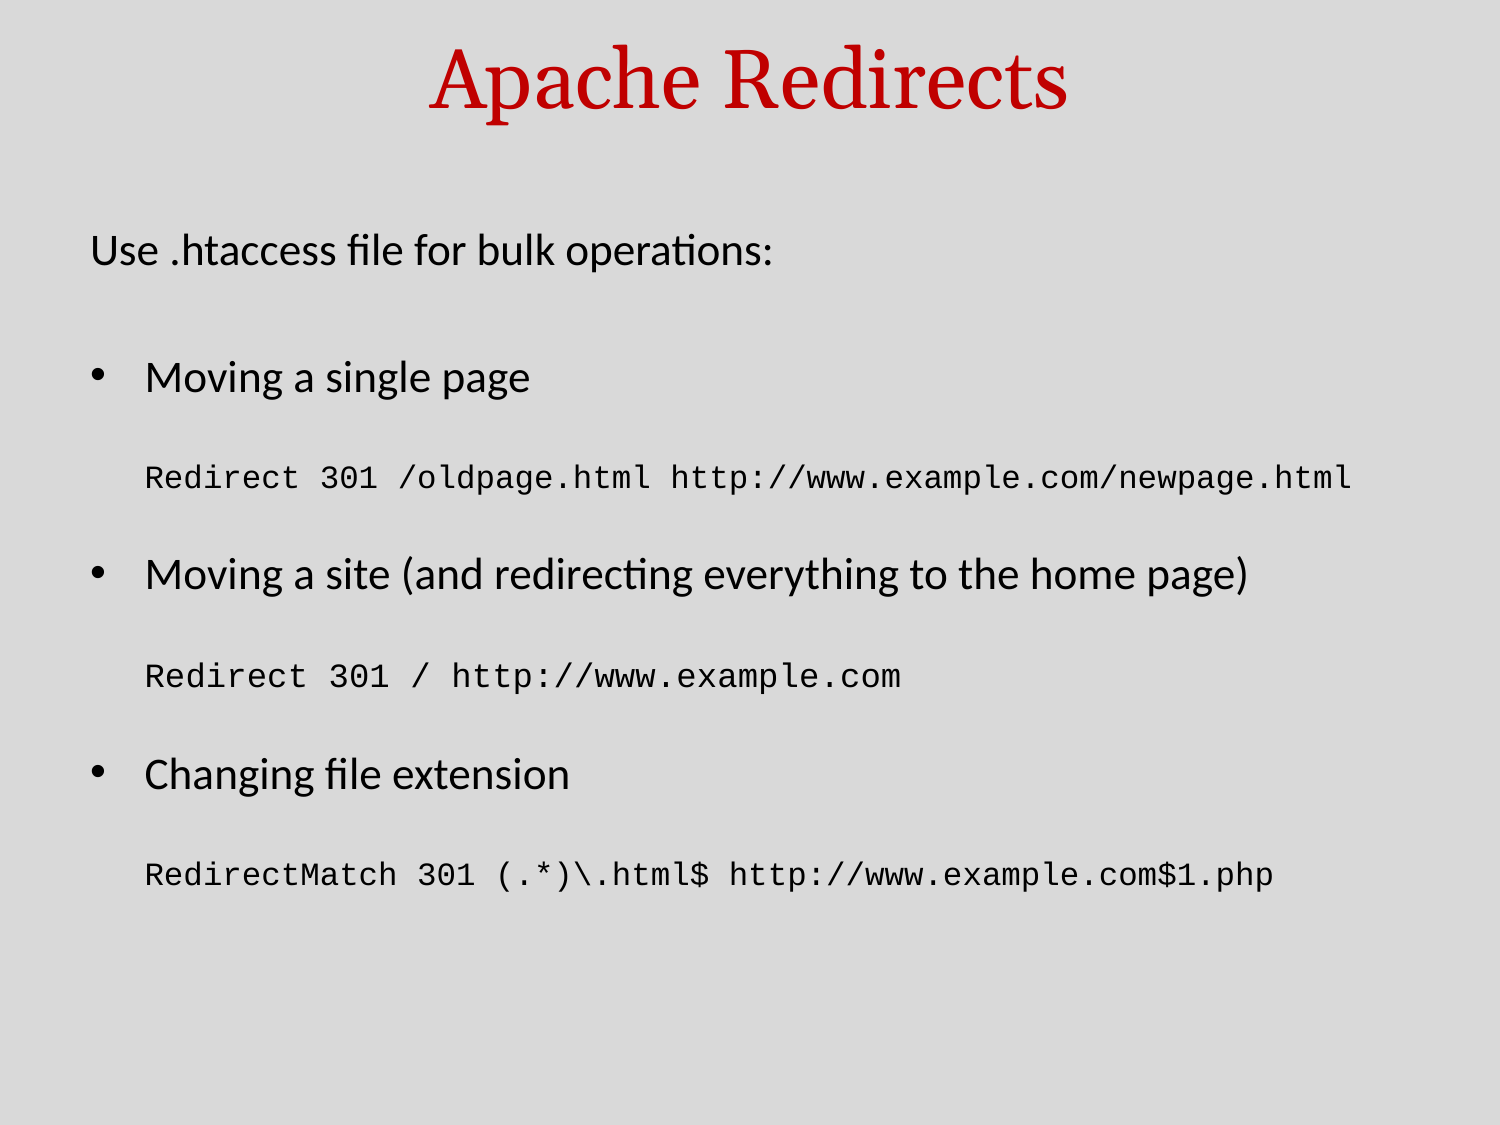

# Apache Redirects
Use .htaccess file for bulk operations:

Moving a single page
Redirect 301 /oldpage.html http://www.example.com/newpage.html
Moving a site (and redirecting everything to the home page)
Redirect 301 / http://www.example.com
Changing file extension
RedirectMatch 301 (.*)\.html$ http://www.example.com$1.php